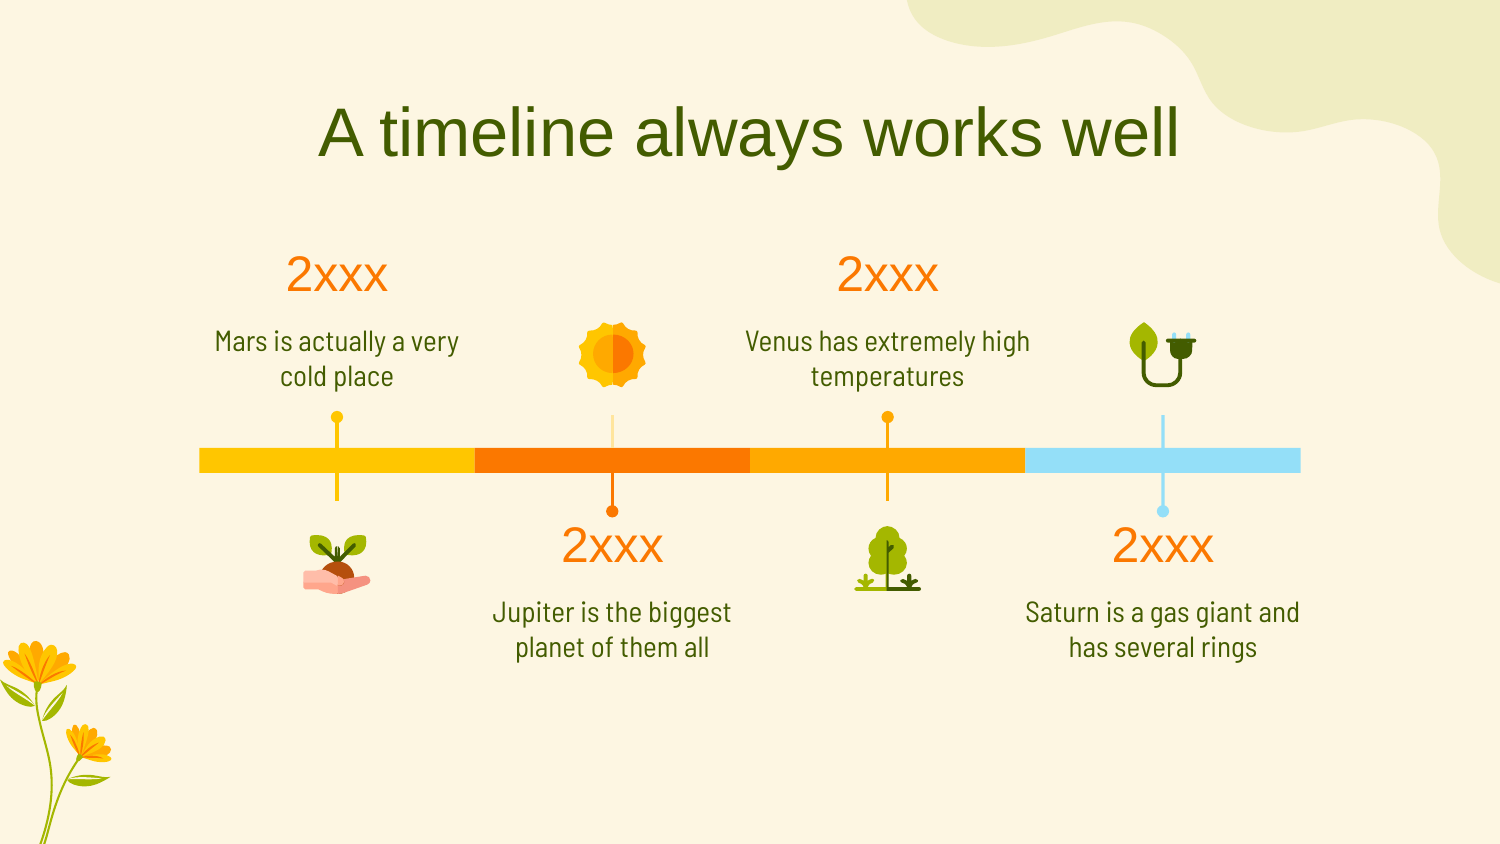

# A timeline always works well
2xxx
2xxx

Mars is actually a very cold place
Venus has extremely high temperatures

2xxx
2xxx

Jupiter is the biggest planet of them all
Saturn is a gas giant and has several rings